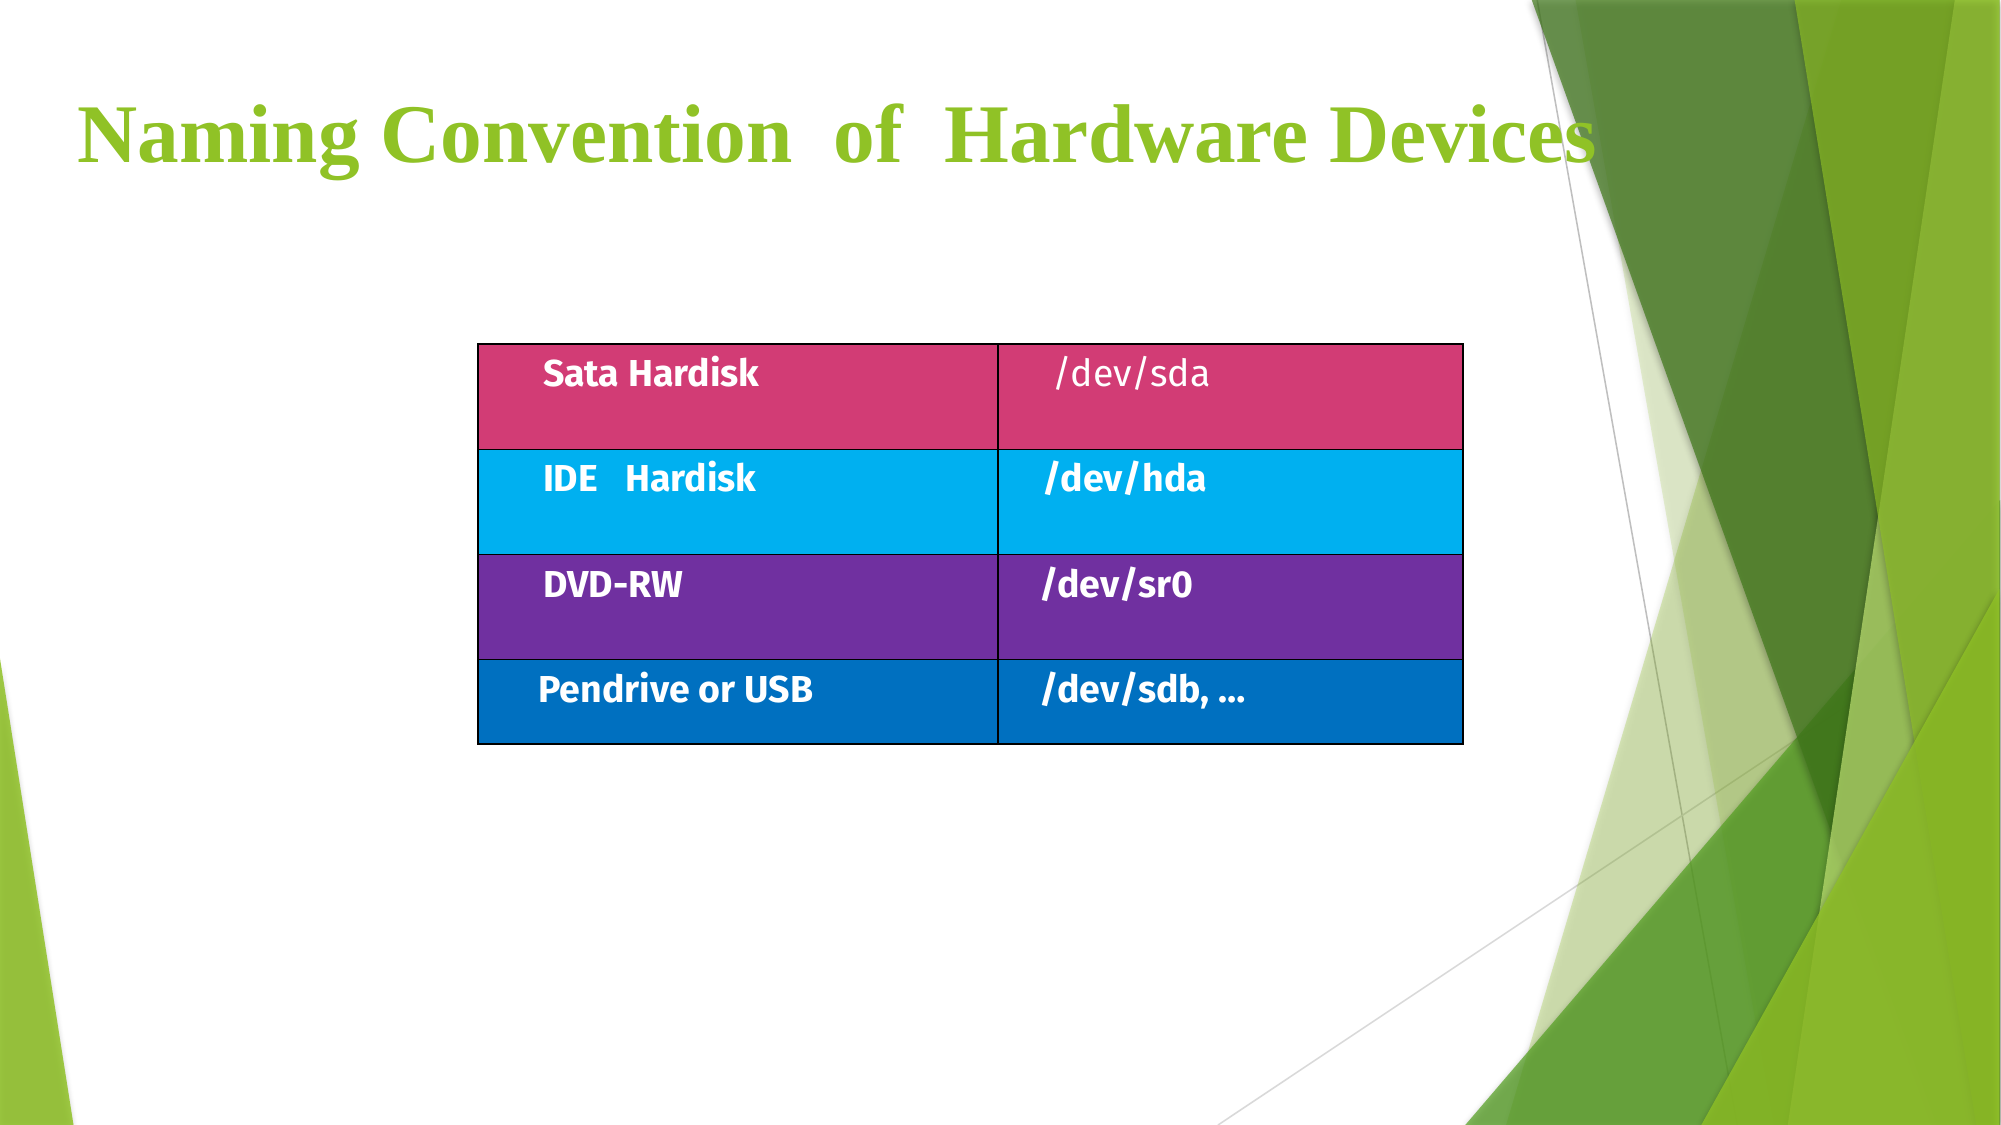

# Naming Convention  of  Hardware Devices
| Sata Hardisk | /dev/sda |
| --- | --- |
| IDE Hardisk | /dev/hda |
| DVD-RW | /dev/sr0 |
| Pendrive or USB | /dev/sdb, … |